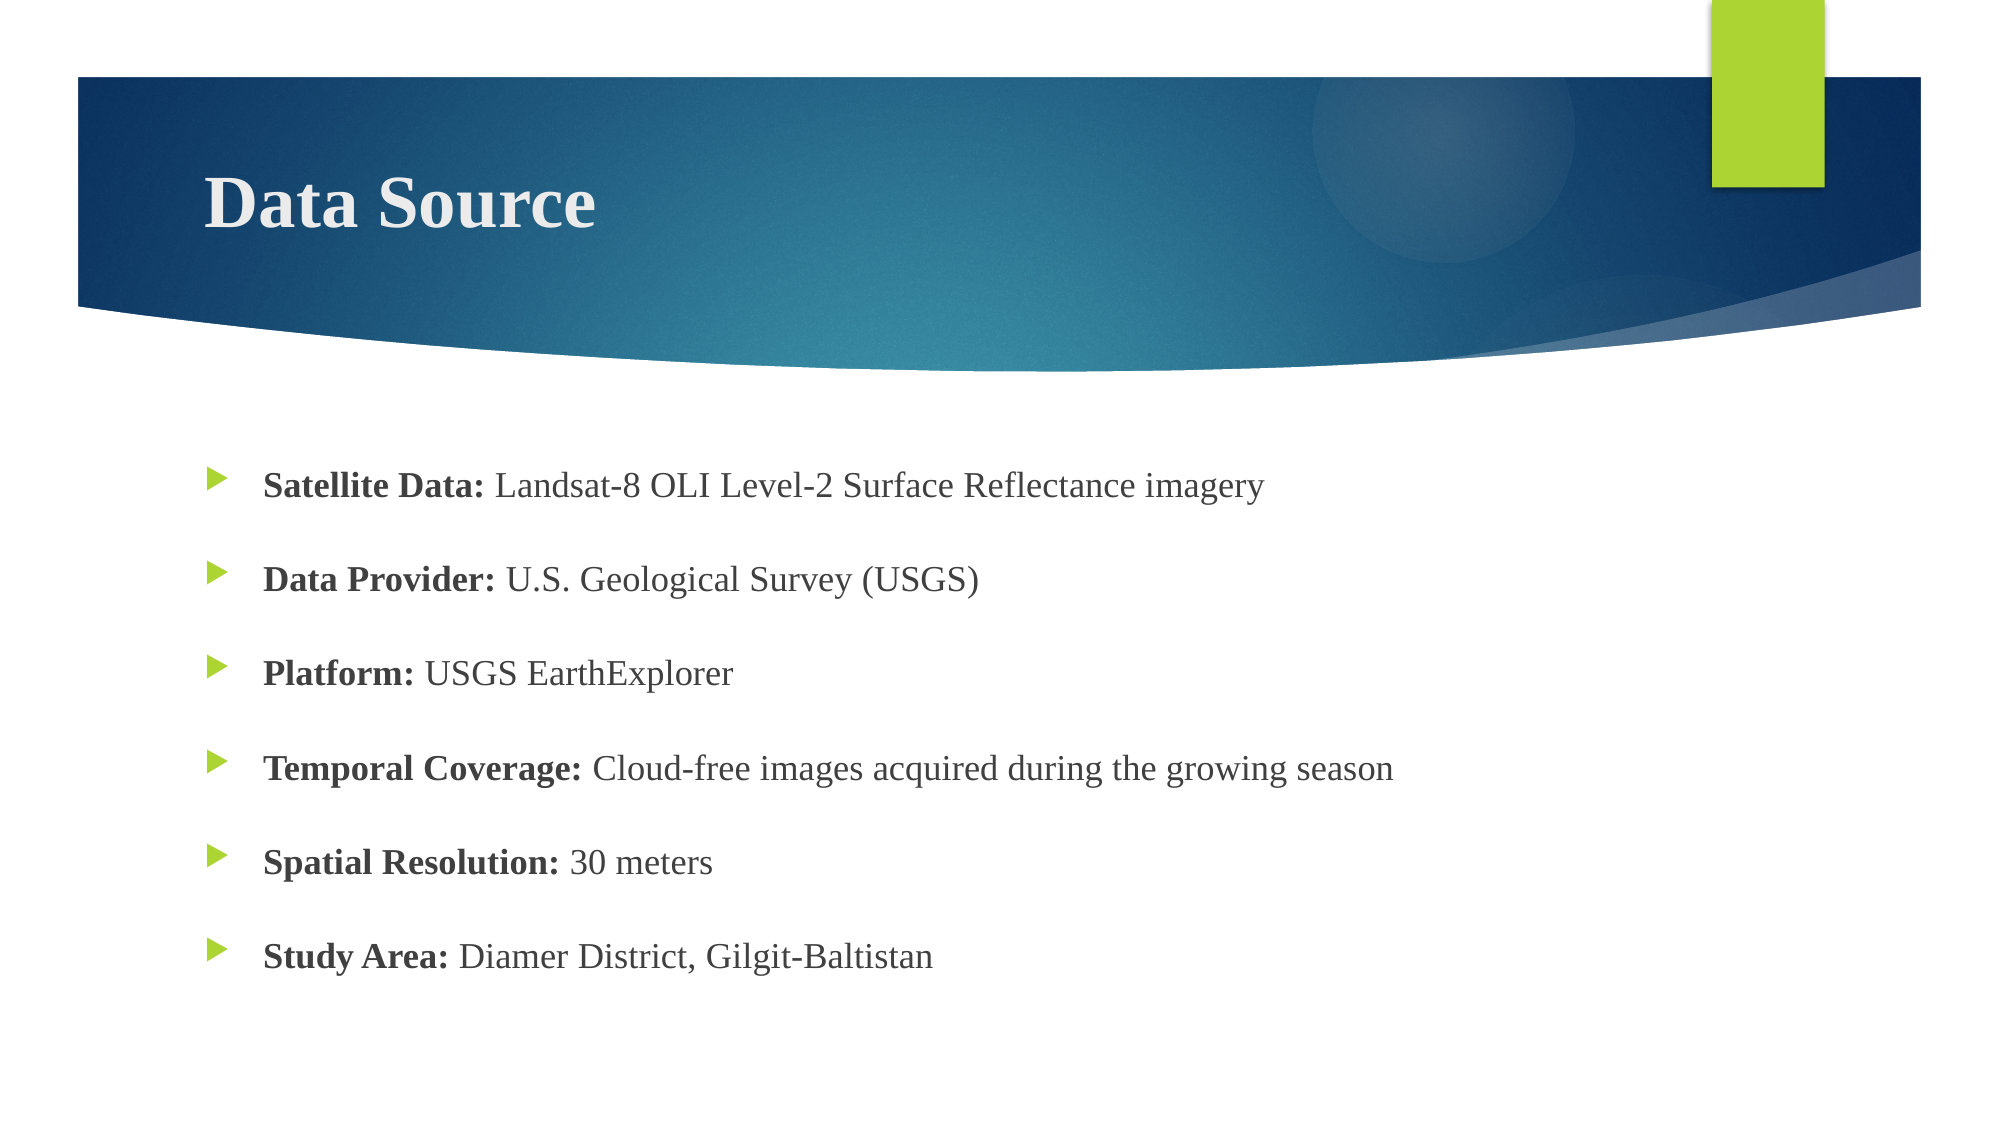

# Data Source
Satellite Data: Landsat-8 OLI Level-2 Surface Reflectance imagery
Data Provider: U.S. Geological Survey (USGS)
Platform: USGS EarthExplorer
Temporal Coverage: Cloud-free images acquired during the growing season
Spatial Resolution: 30 meters
Study Area: Diamer District, Gilgit-Baltistan